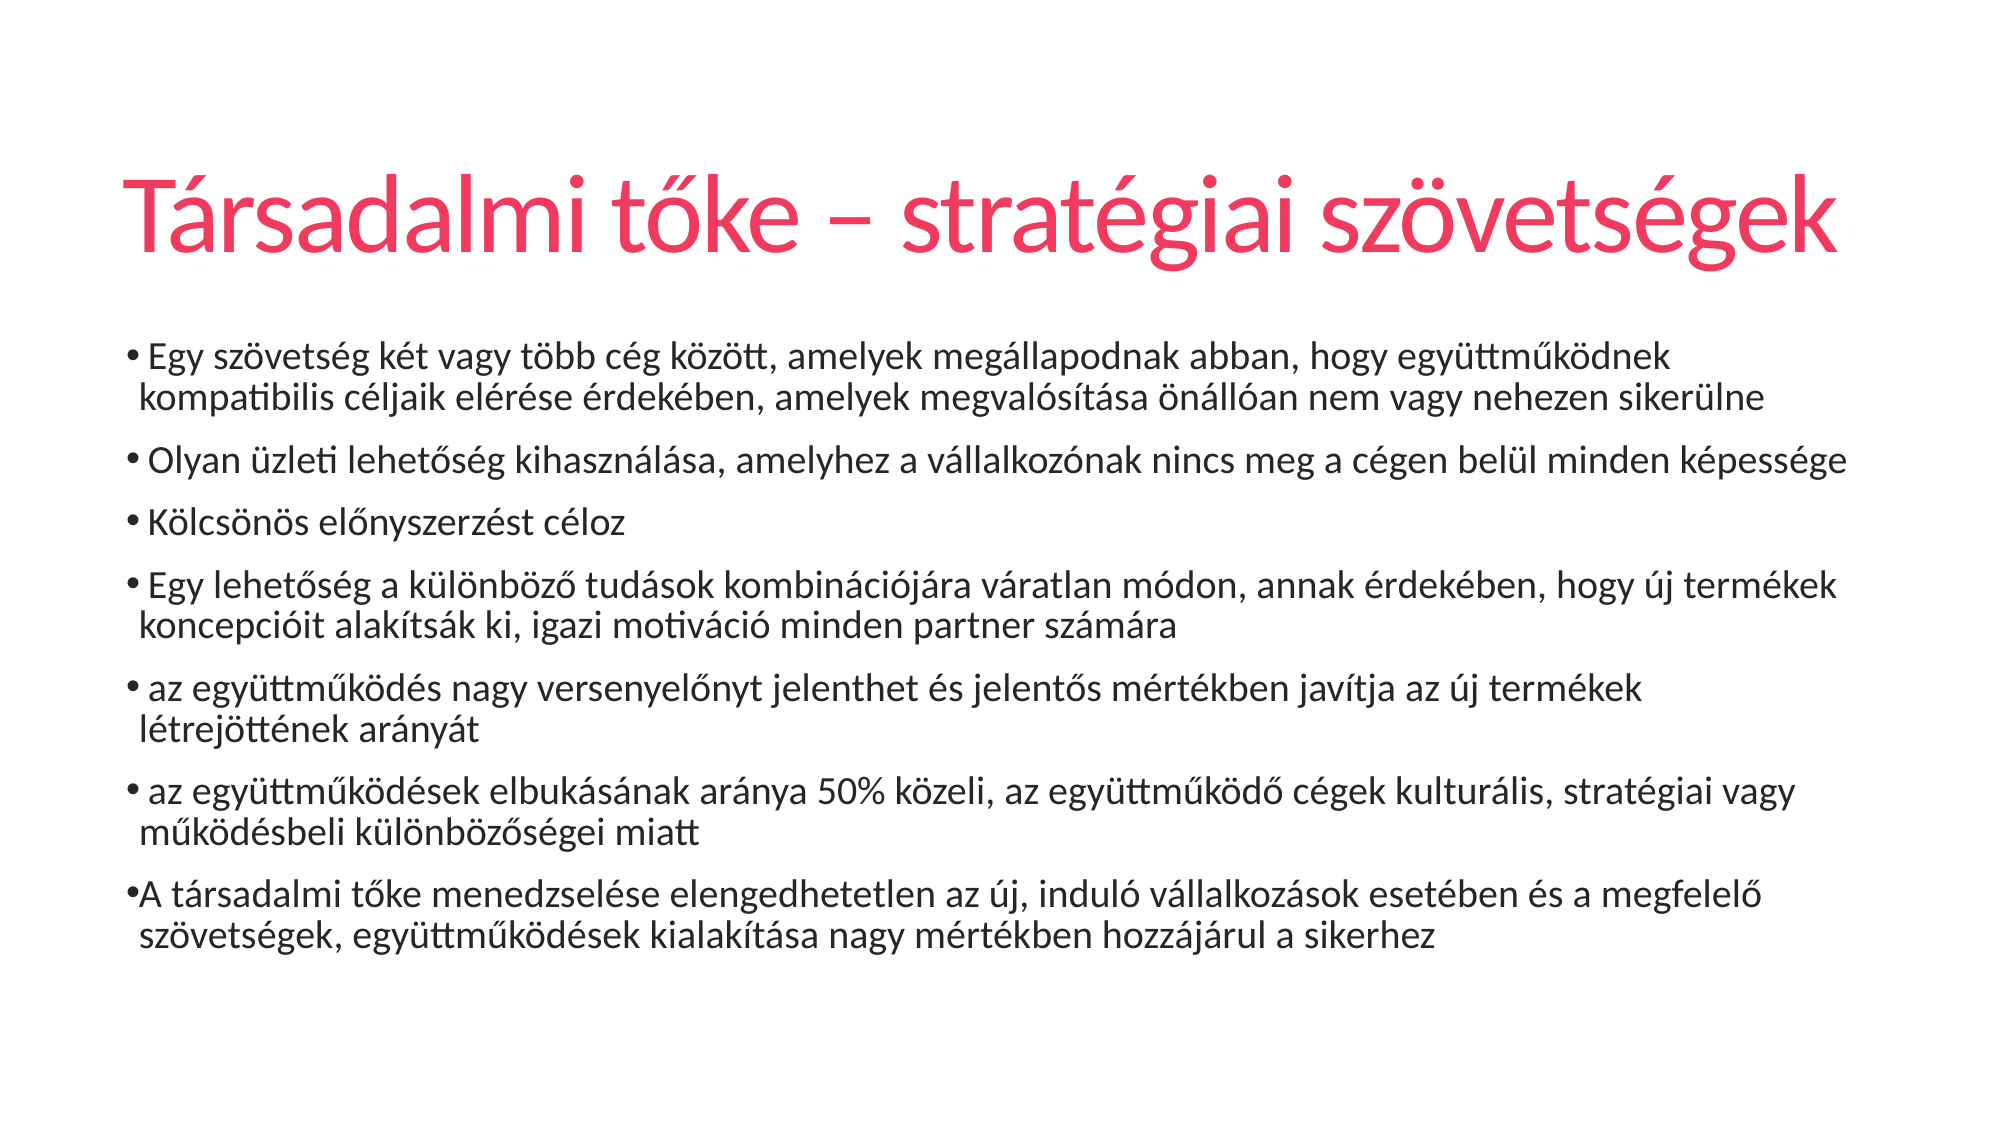

# Társadalmi tőke – stratégiai szövetségek
 Egy szövetség két vagy több cég között, amelyek megállapodnak abban, hogy együttműködnek kompatibilis céljaik elérése érdekében, amelyek megvalósítása önállóan nem vagy nehezen sikerülne
 Olyan üzleti lehetőség kihasználása, amelyhez a vállalkozónak nincs meg a cégen belül minden képessége
 Kölcsönös előnyszerzést céloz
 Egy lehetőség a különböző tudások kombinációjára váratlan módon, annak érdekében, hogy új termékek koncepcióit alakítsák ki, igazi motiváció minden partner számára
 az együttműködés nagy versenyelőnyt jelenthet és jelentős mértékben javítja az új termékek létrejöttének arányát
 az együttműködések elbukásának aránya 50% közeli, az együttműködő cégek kulturális, stratégiai vagy működésbeli különbözőségei miatt
A társadalmi tőke menedzselése elengedhetetlen az új, induló vállalkozások esetében és a megfelelő szövetségek, együttműködések kialakítása nagy mértékben hozzájárul a sikerhez